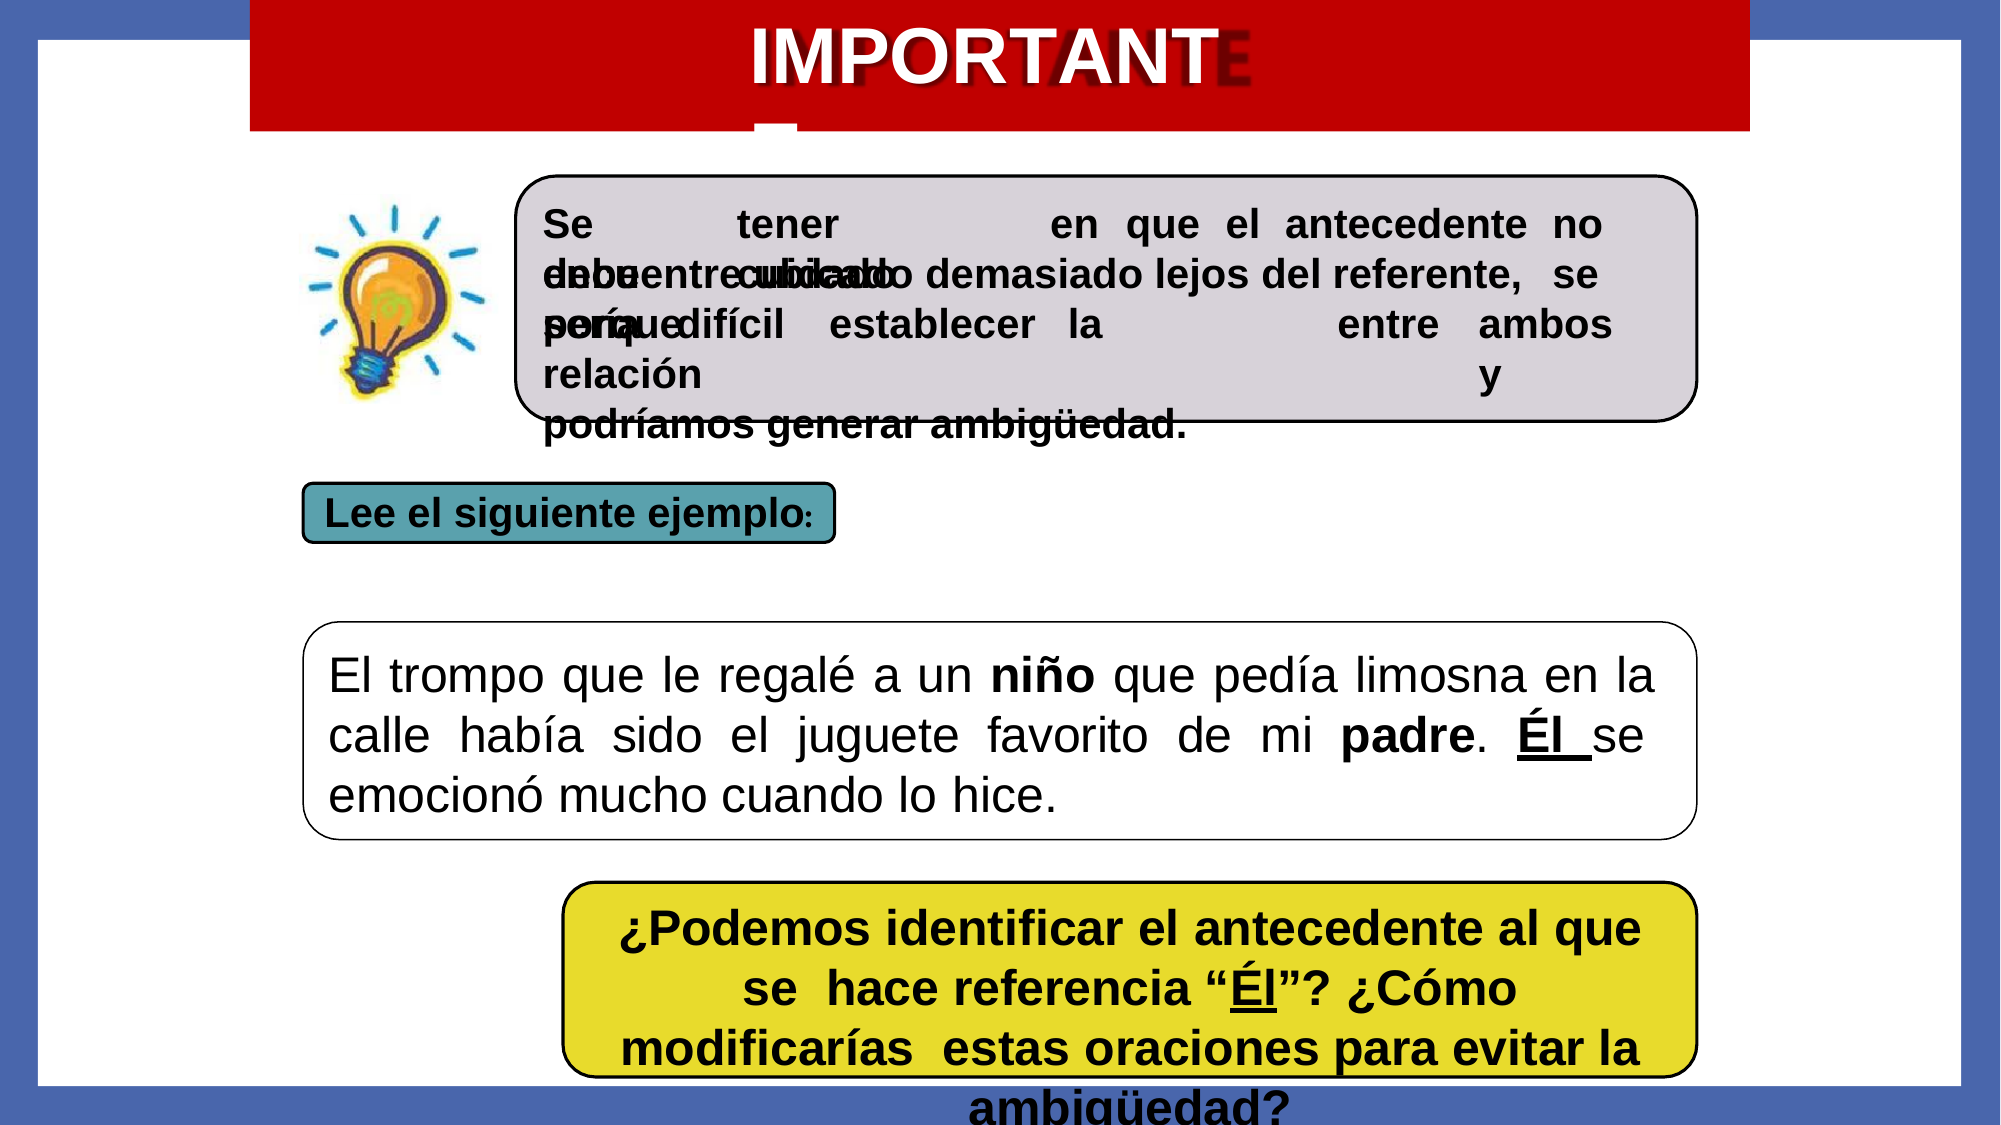

# IMPORTANTE

Se	debe
tener	cuidado
en	que	el
antecedente
no	se
encuentre ubicado demasiado lejos del referente, porque
sería	difícil	establecer	la	relación
podríamos generar ambigüedad.
entre
ambos	y

Lee el siguiente ejemplo:

El trompo que le regalé a un niño que pedía limosna en la  calle había sido el juguete favorito de mi padre. Él se  emocionó mucho cuando lo hice.

¿Podemos identificar el antecedente al que se  hace referencia “Él”? ¿Cómo modificarías  estas oraciones para evitar la ambigüedad?